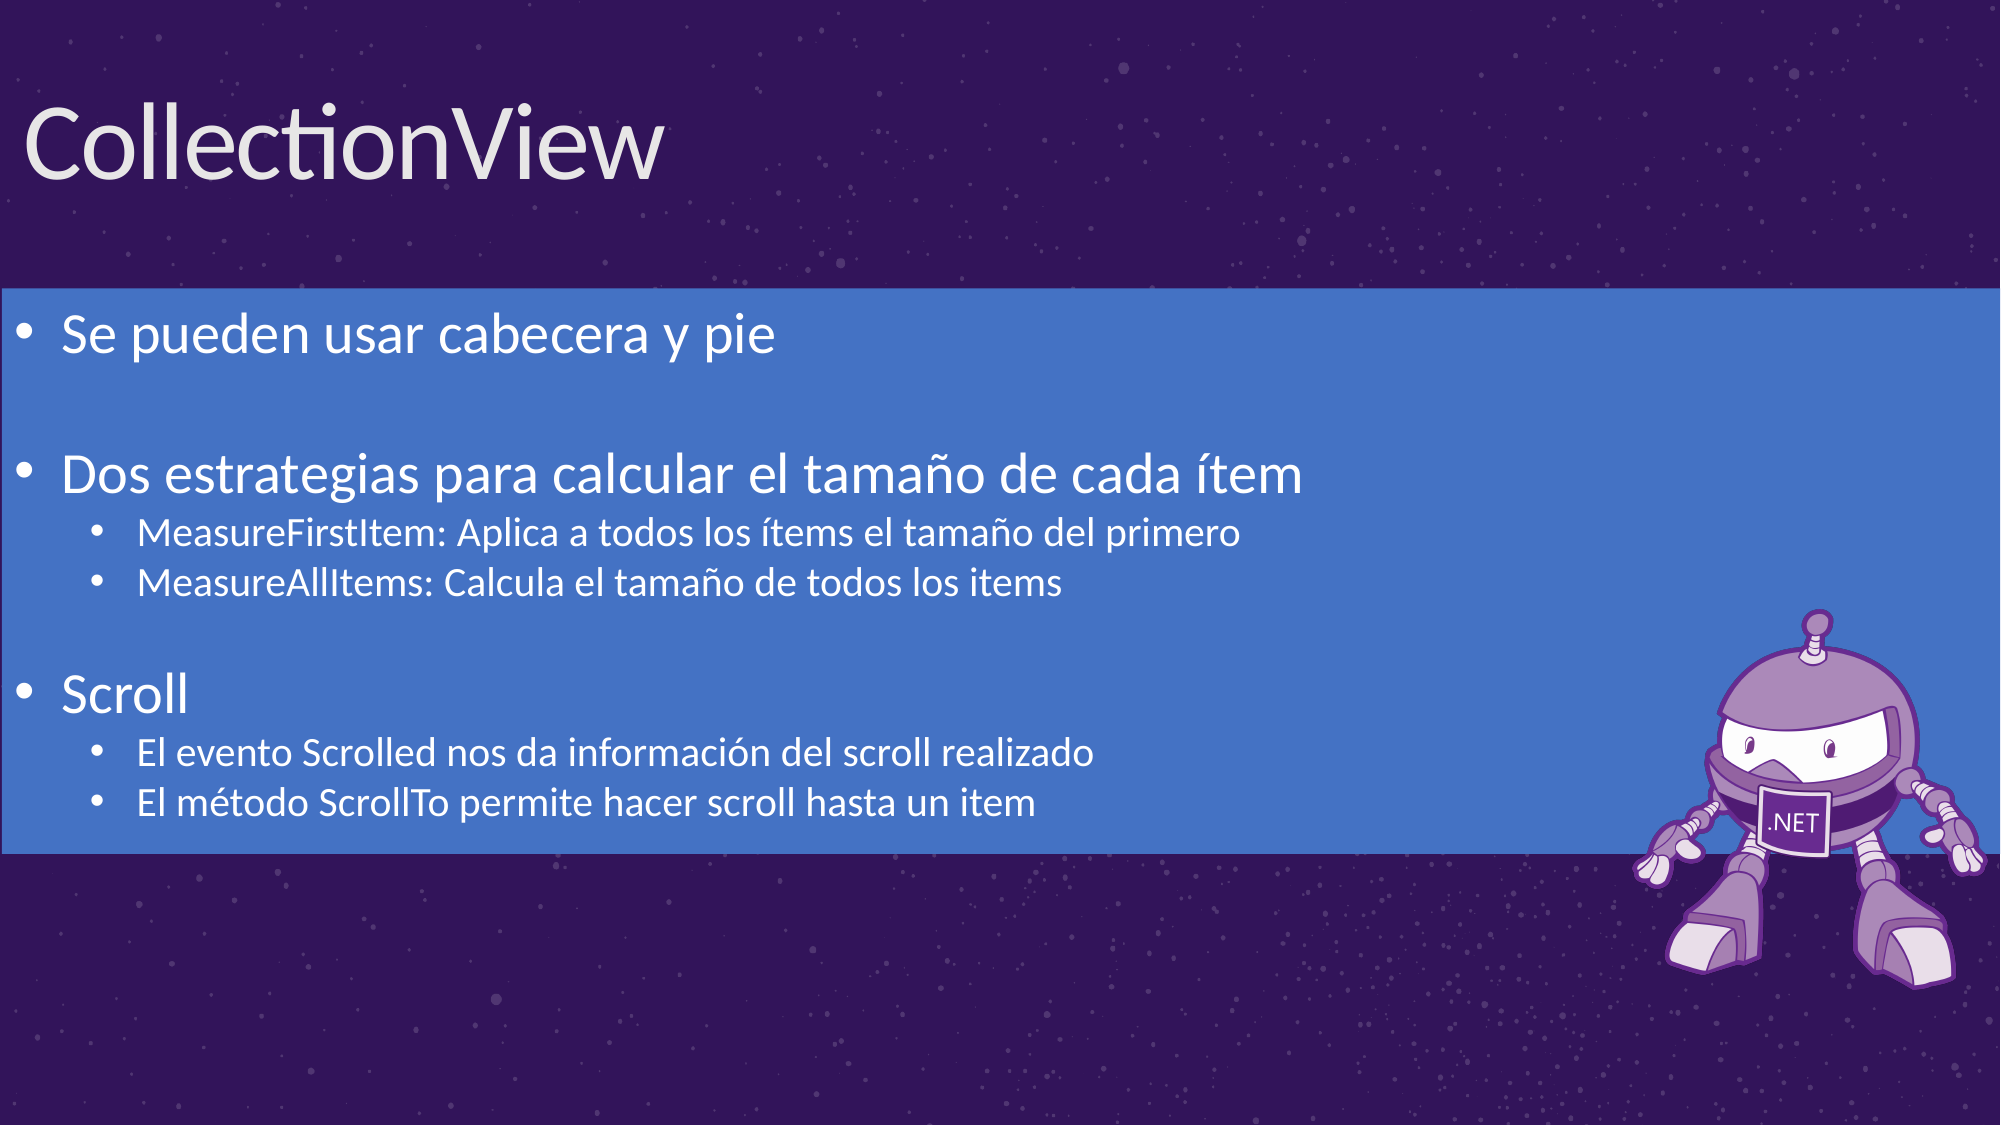

# CollectionView
Se pueden usar cabecera y pie

Dos estrategias para calcular el tamaño de cada ítem
MeasureFirstItem: Aplica a todos los ítems el tamaño del primero
MeasureAllItems: Calcula el tamaño de todos los items

Scroll
El evento Scrolled nos da información del scroll realizado
El método ScrollTo permite hacer scroll hasta un item